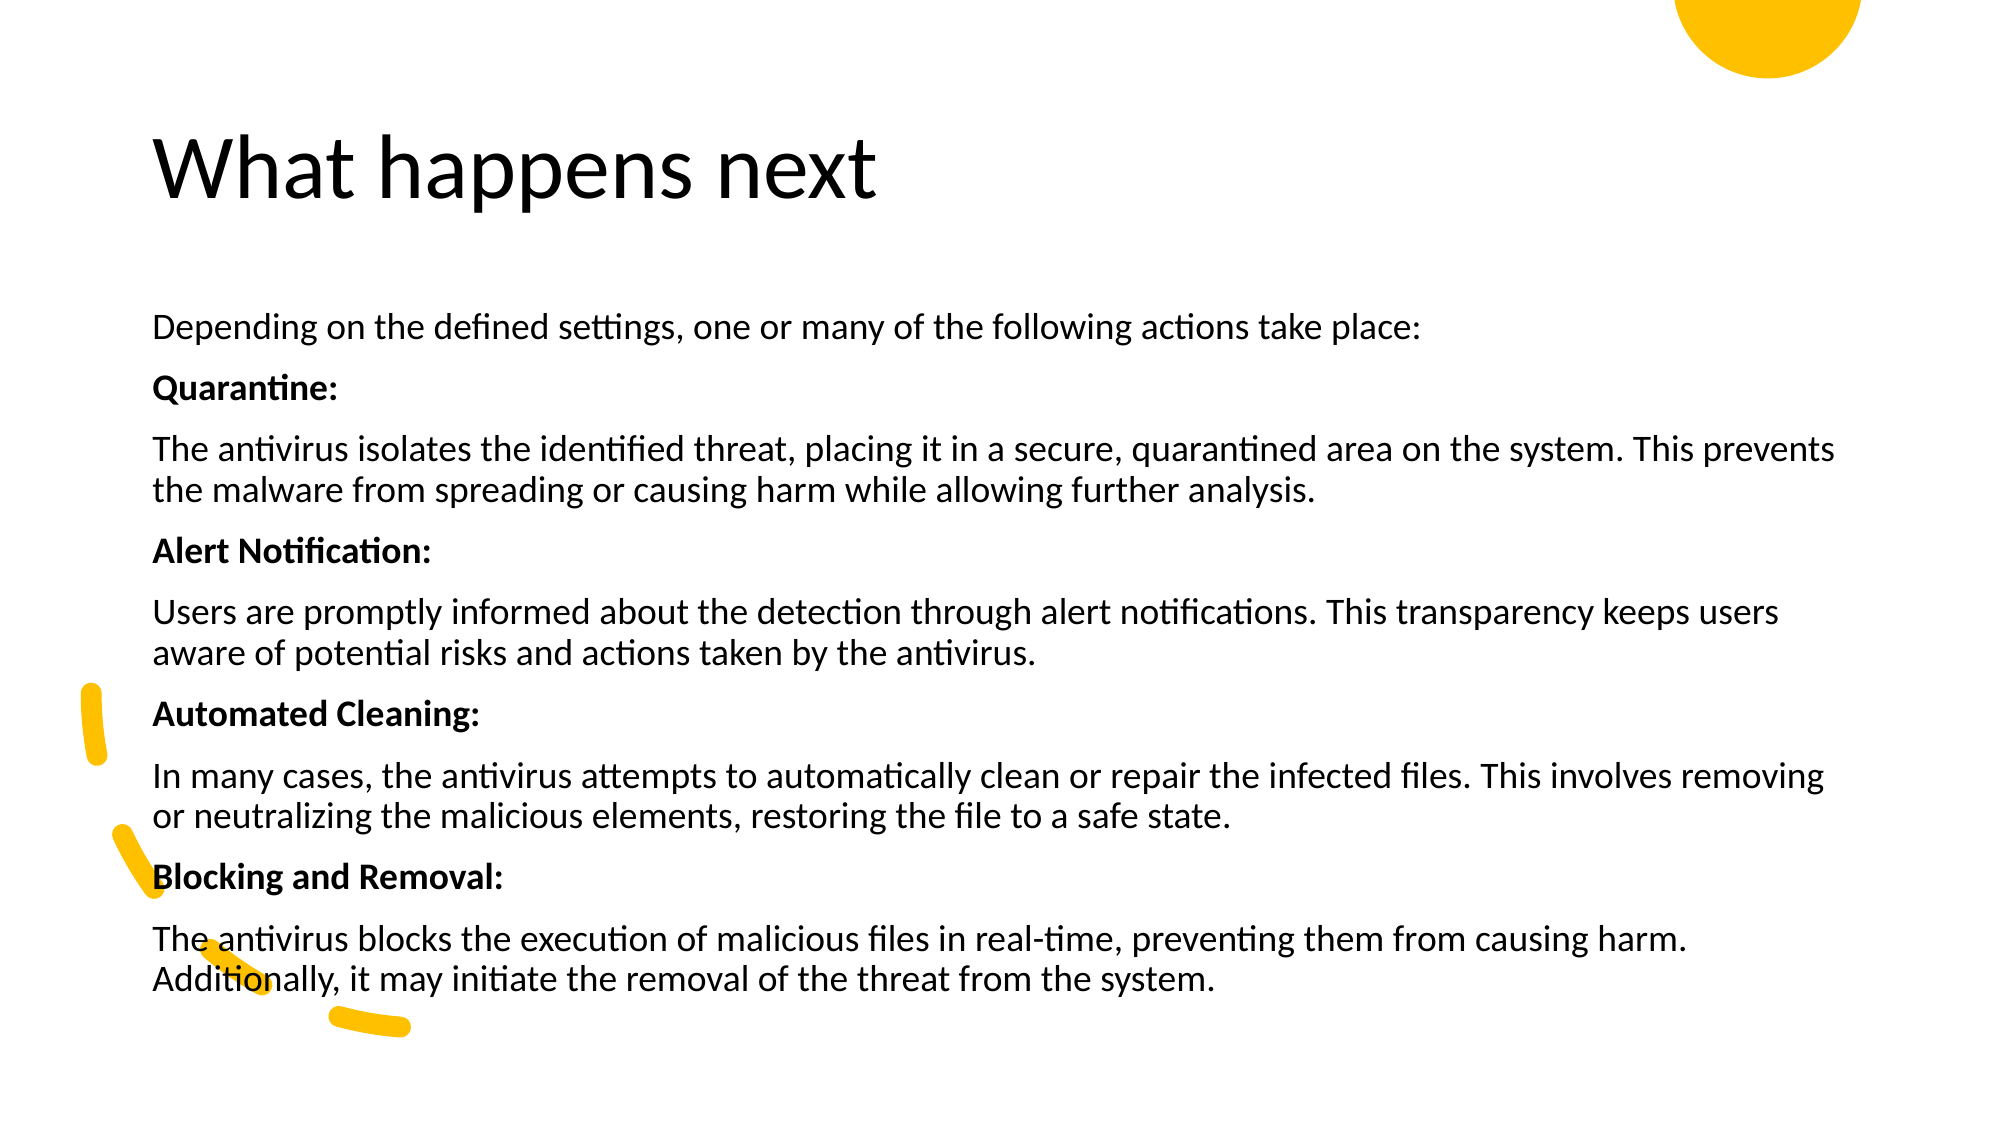

# What happens next
Depending on the defined settings, one or many of the following actions take place:
Quarantine:
The antivirus isolates the identified threat, placing it in a secure, quarantined area on the system. This prevents the malware from spreading or causing harm while allowing further analysis.
Alert Notification:
Users are promptly informed about the detection through alert notifications. This transparency keeps users aware of potential risks and actions taken by the antivirus.
Automated Cleaning:
In many cases, the antivirus attempts to automatically clean or repair the infected files. This involves removing or neutralizing the malicious elements, restoring the file to a safe state.
Blocking and Removal:
The antivirus blocks the execution of malicious files in real-time, preventing them from causing harm. Additionally, it may initiate the removal of the threat from the system.